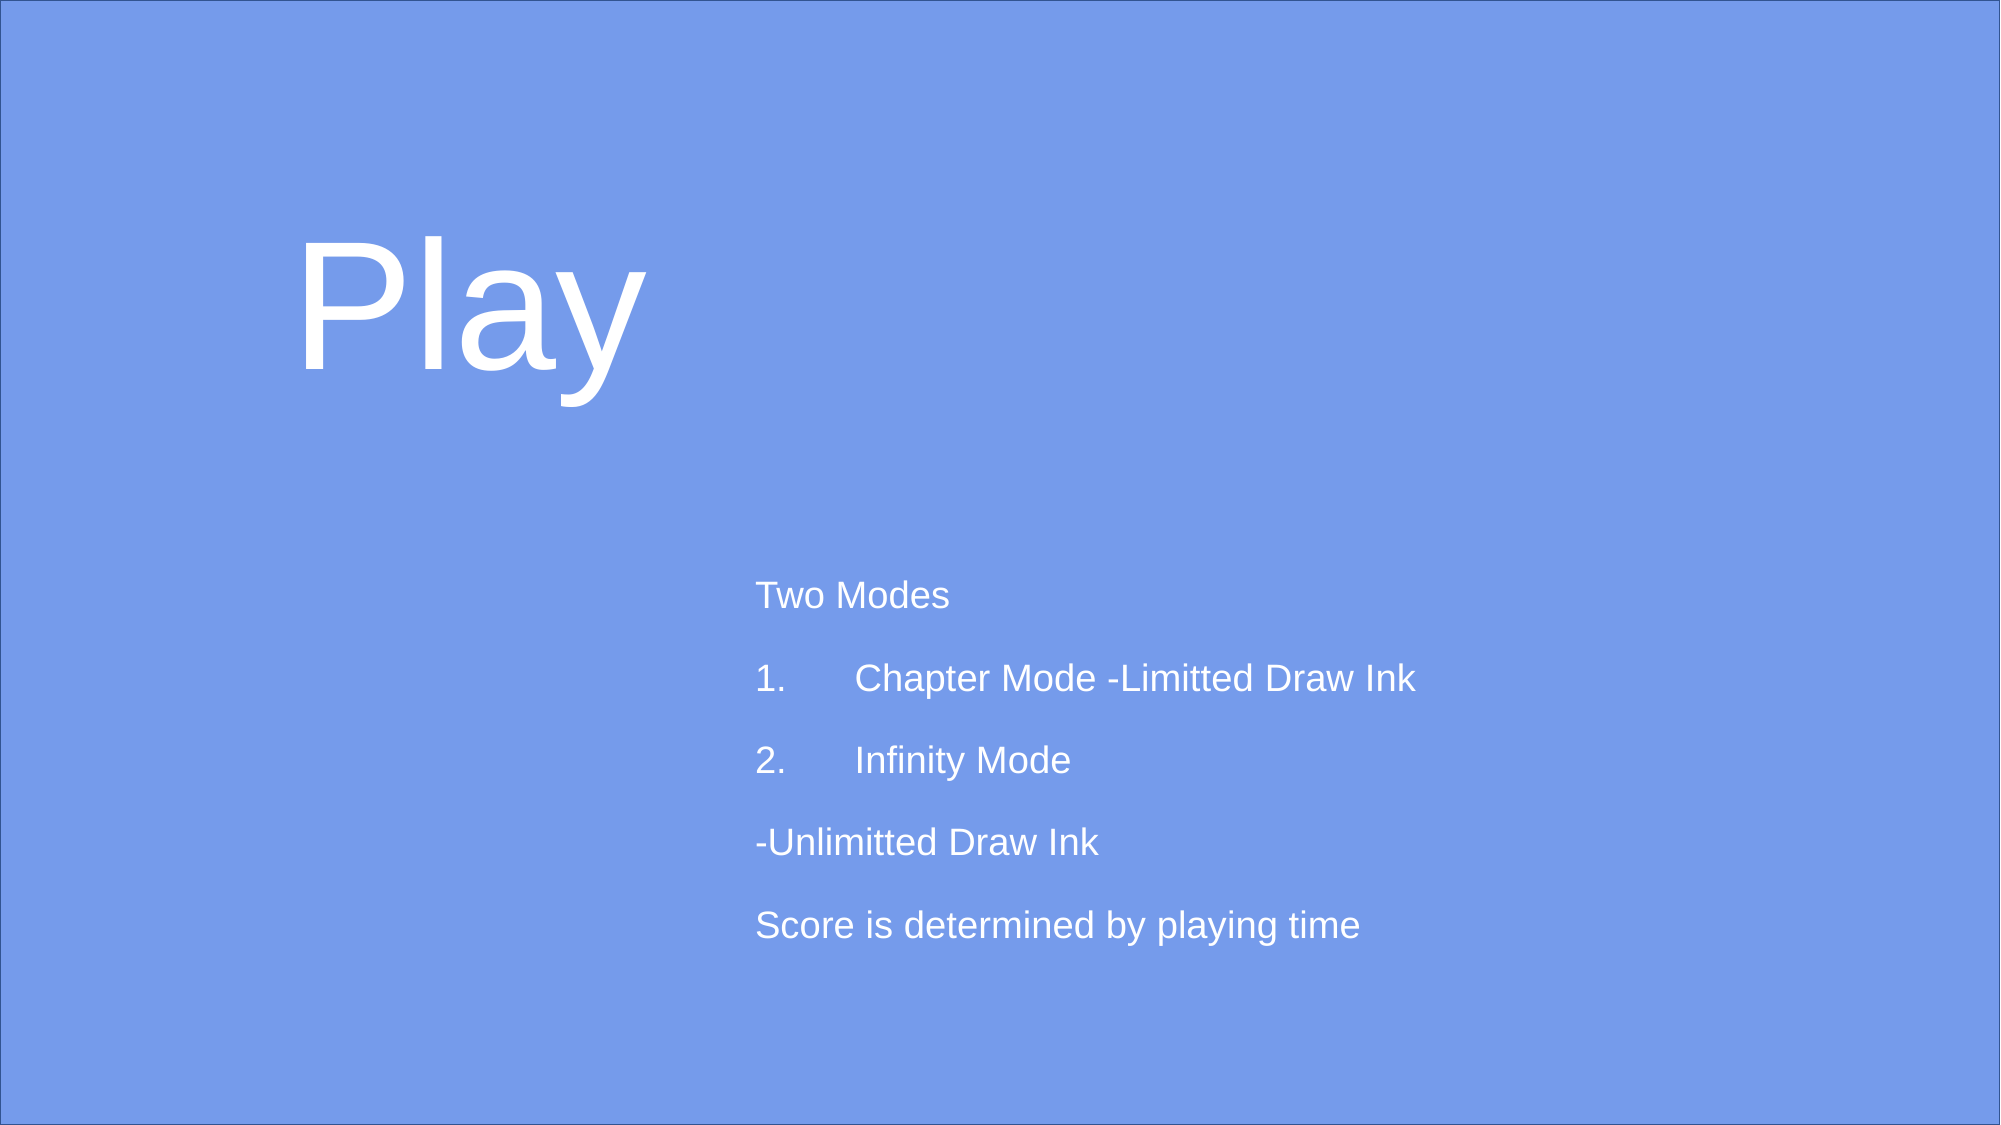

# Play
Two Modes

Chapter Mode -Limitted Draw Ink

Infinity Mode

-Unlimitted Draw Ink

Score is determined by playing time